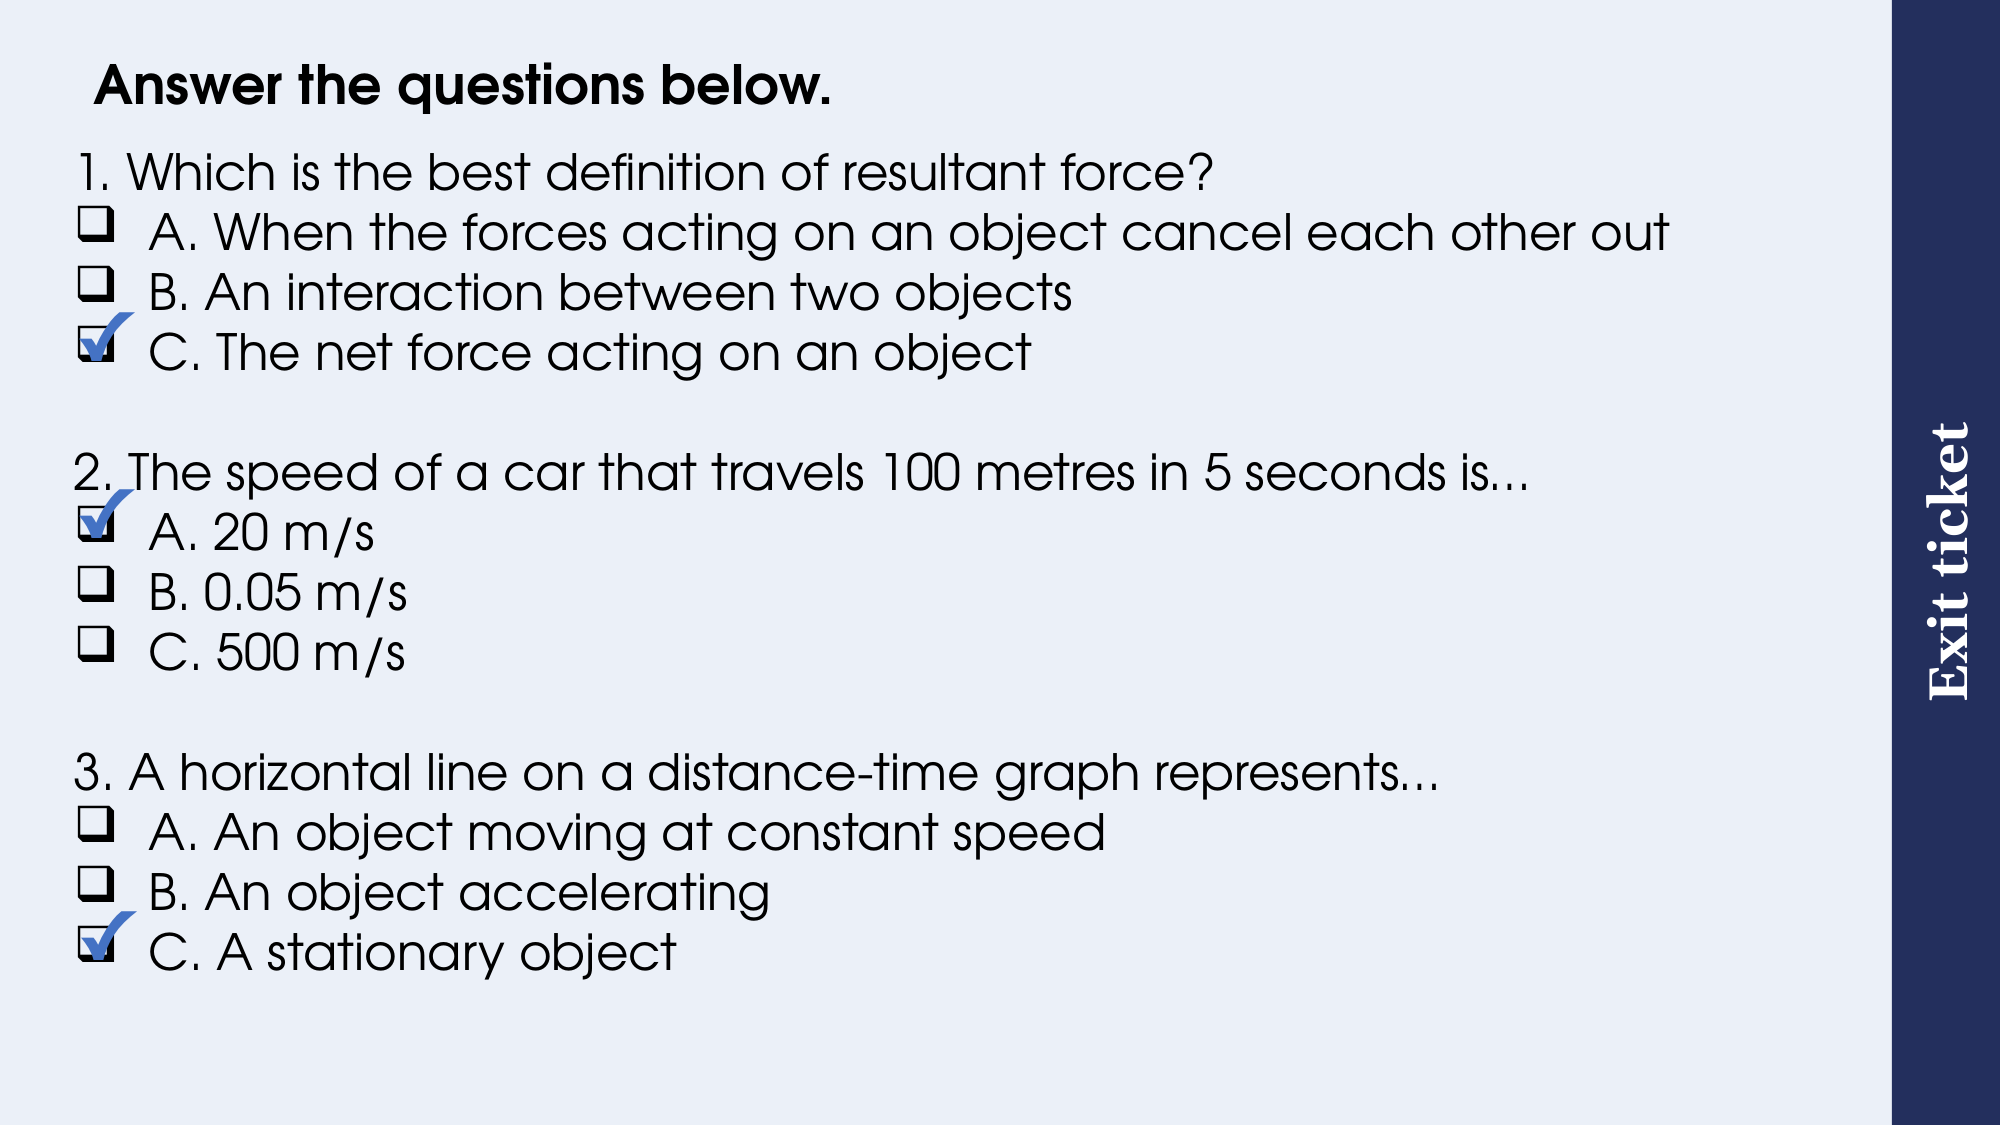

Answer the questions below.
1. Which is the best definition of resultant force?
A. When the forces acting on an object cancel each other out
B. An interaction between two objects
C. The net force acting on an object

2. The speed of a car that travels 100 metres in 5 seconds is…
A. 20 m/s
B. 0.05 m/s
C. 500 m/s

3. A horizontal line on a distance-time graph represents…
A. An object moving at constant speed
B. An object accelerating
C. A stationary object

✓
✓
✓